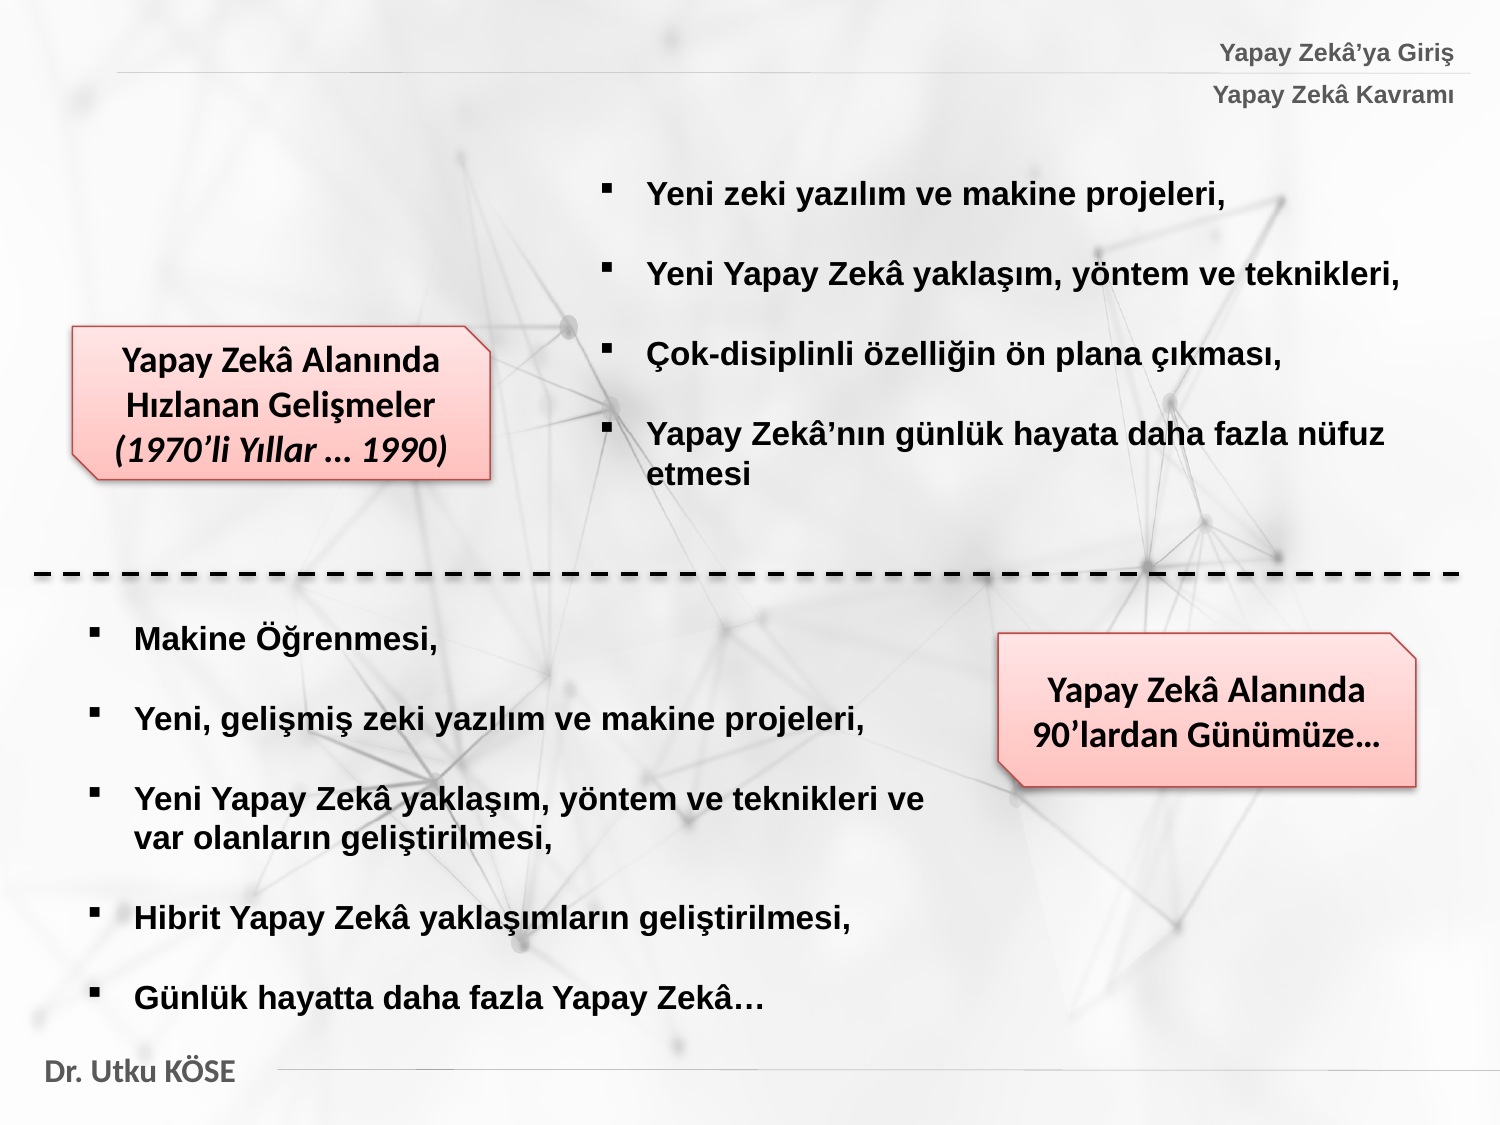

Yapay Zekâ’ya Giriş
Yapay Zekâ Kavramı
Yeni zeki yazılım ve makine projeleri,

Yeni Yapay Zekâ yaklaşım, yöntem ve teknikleri,

Çok-disiplinli özelliğin ön plana çıkması,

Yapay Zekâ’nın günlük hayata daha fazla nüfuz etmesi
Yapay Zekâ Alanında Hızlanan Gelişmeler
(1970’li Yıllar … 1990)
Makine Öğrenmesi,

Yeni, gelişmiş zeki yazılım ve makine projeleri,

Yeni Yapay Zekâ yaklaşım, yöntem ve teknikleri ve var olanların geliştirilmesi,

Hibrit Yapay Zekâ yaklaşımların geliştirilmesi,

Günlük hayatta daha fazla Yapay Zekâ…
Yapay Zekâ Alanında 90’lardan Günümüze…